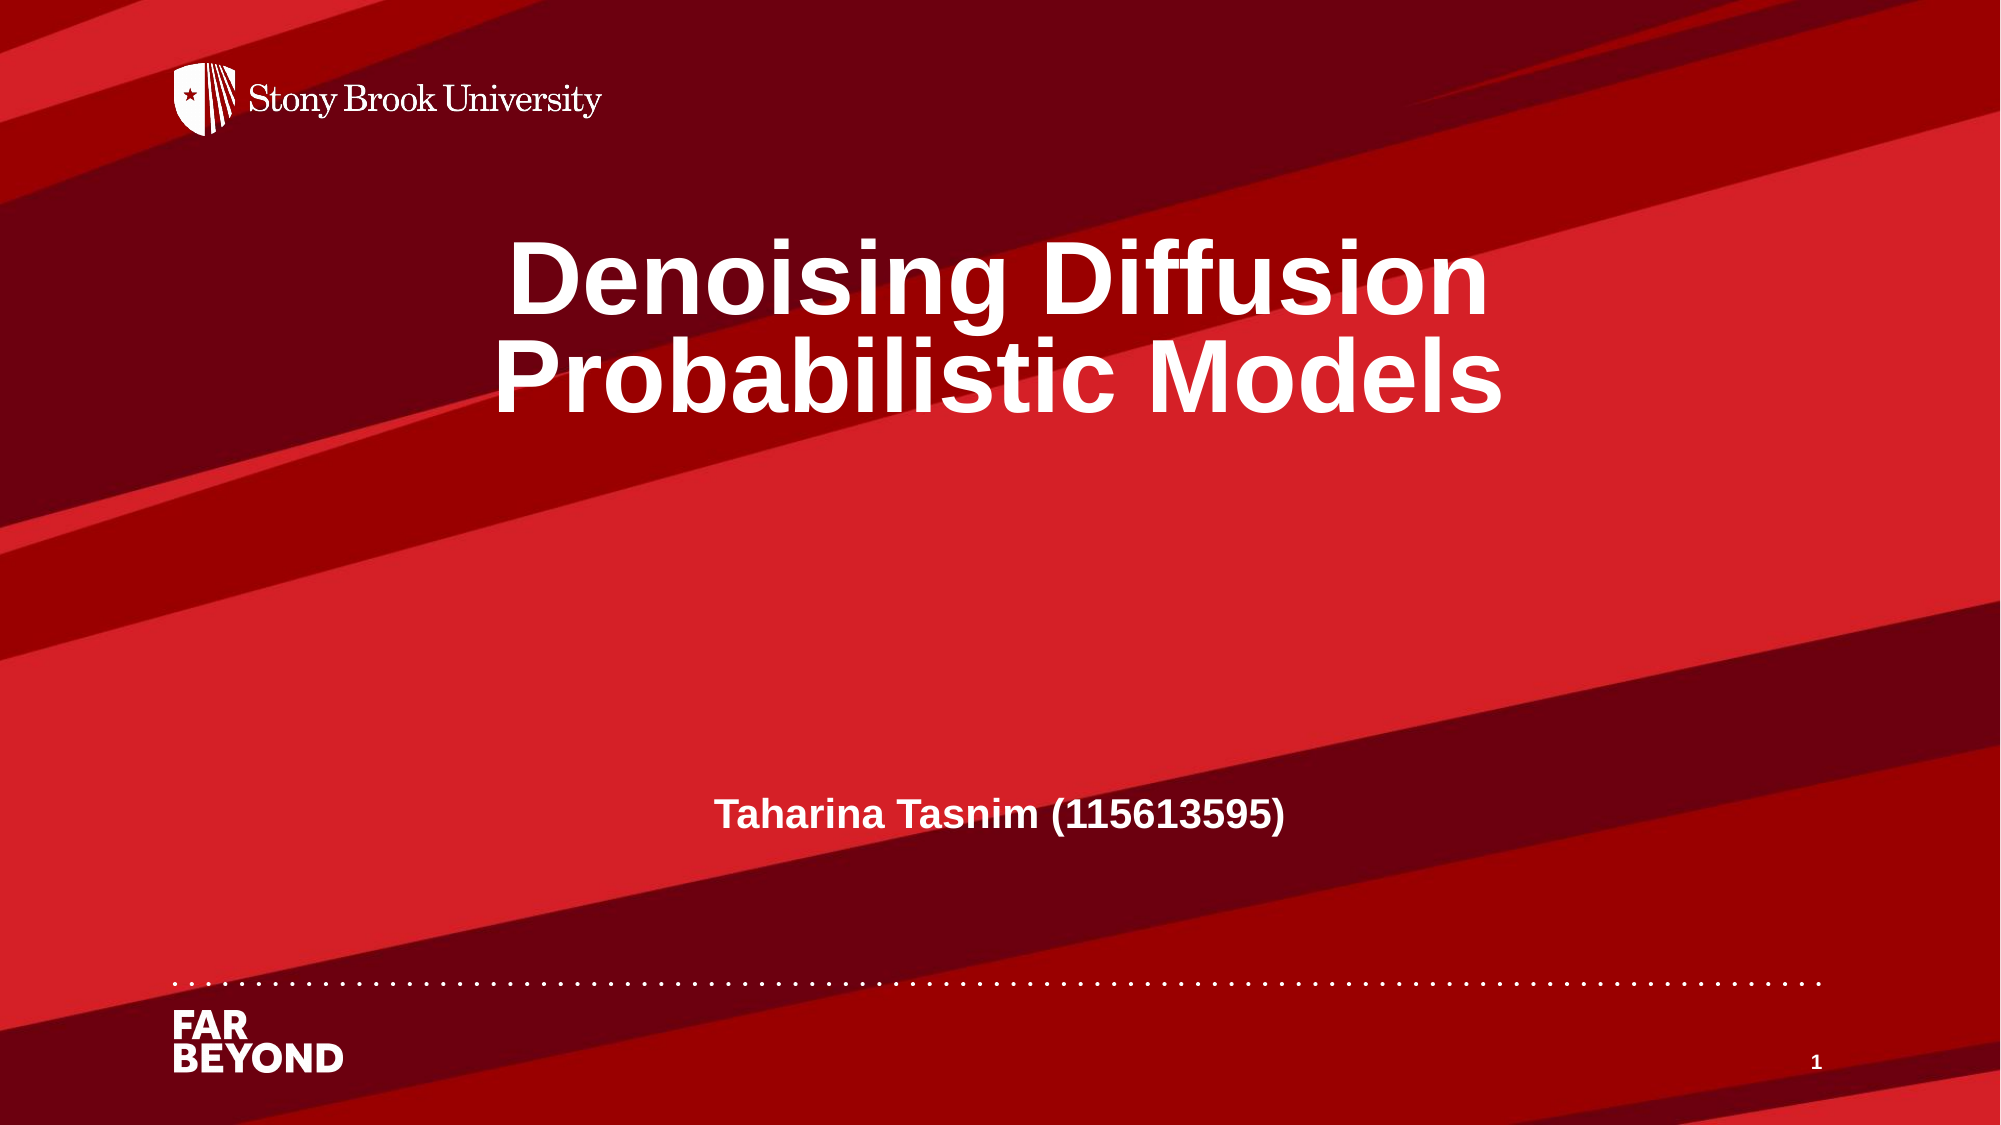

# Denoising Diffusion Probabilistic Models
Taharina Tasnim (115613595)
1